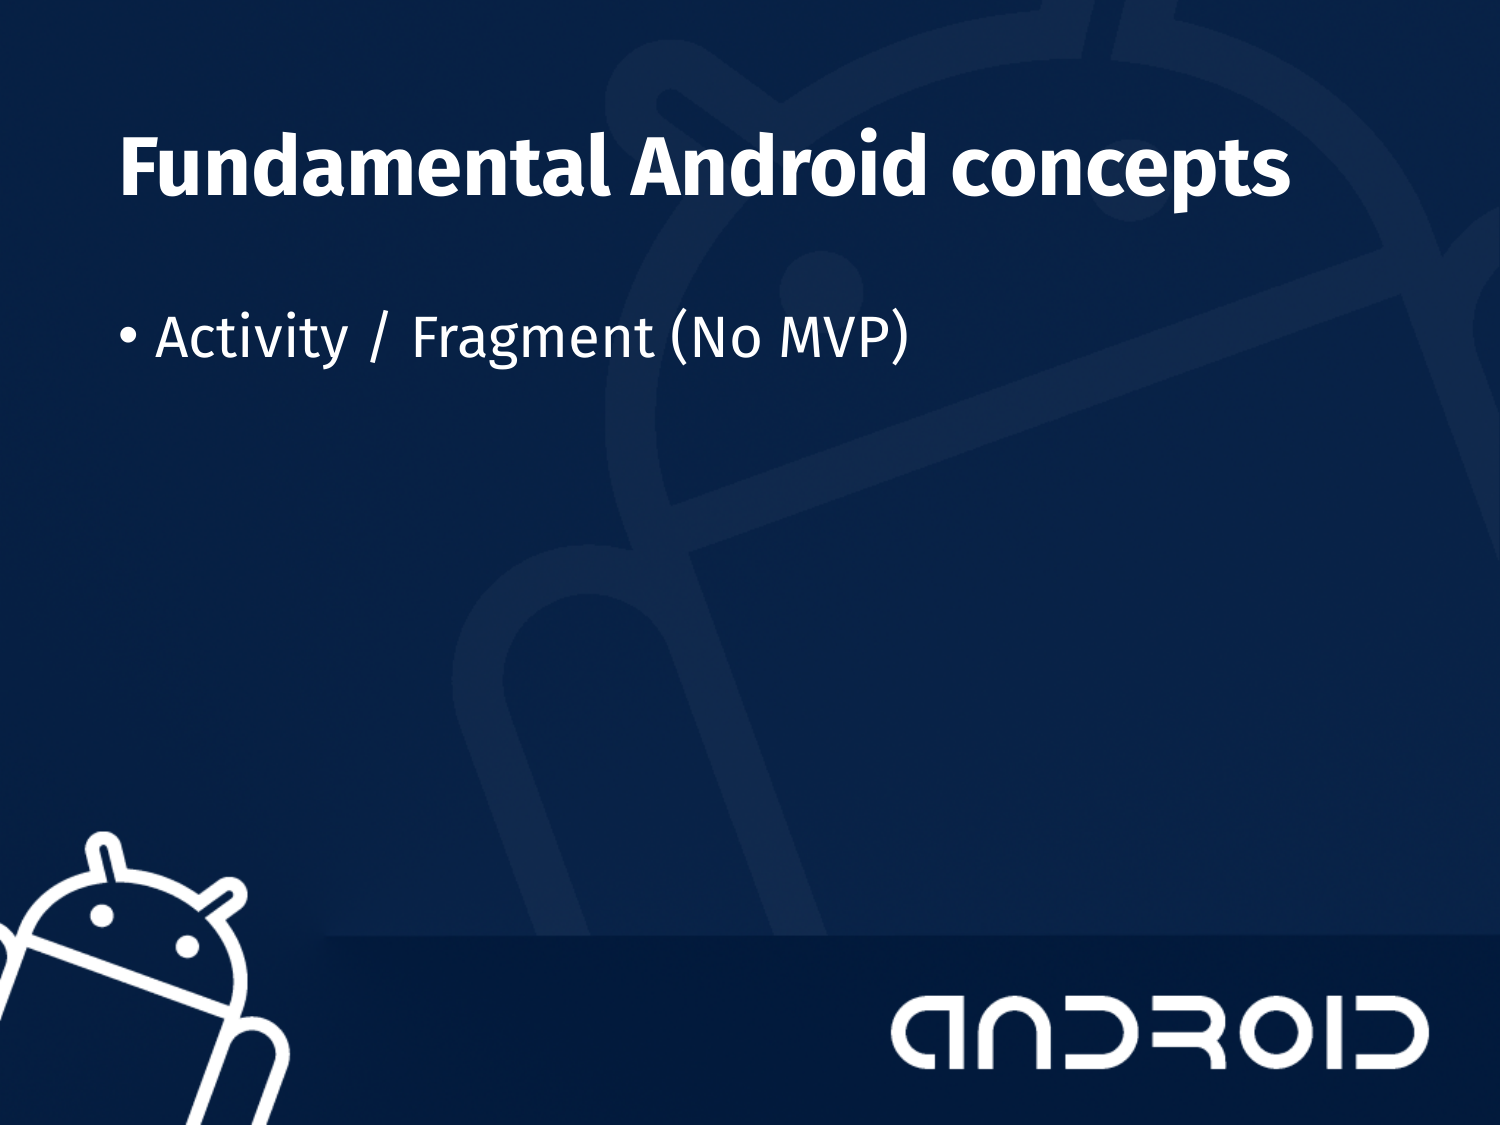

# Fundamental Android concepts
Activity / Fragment (No MVP)